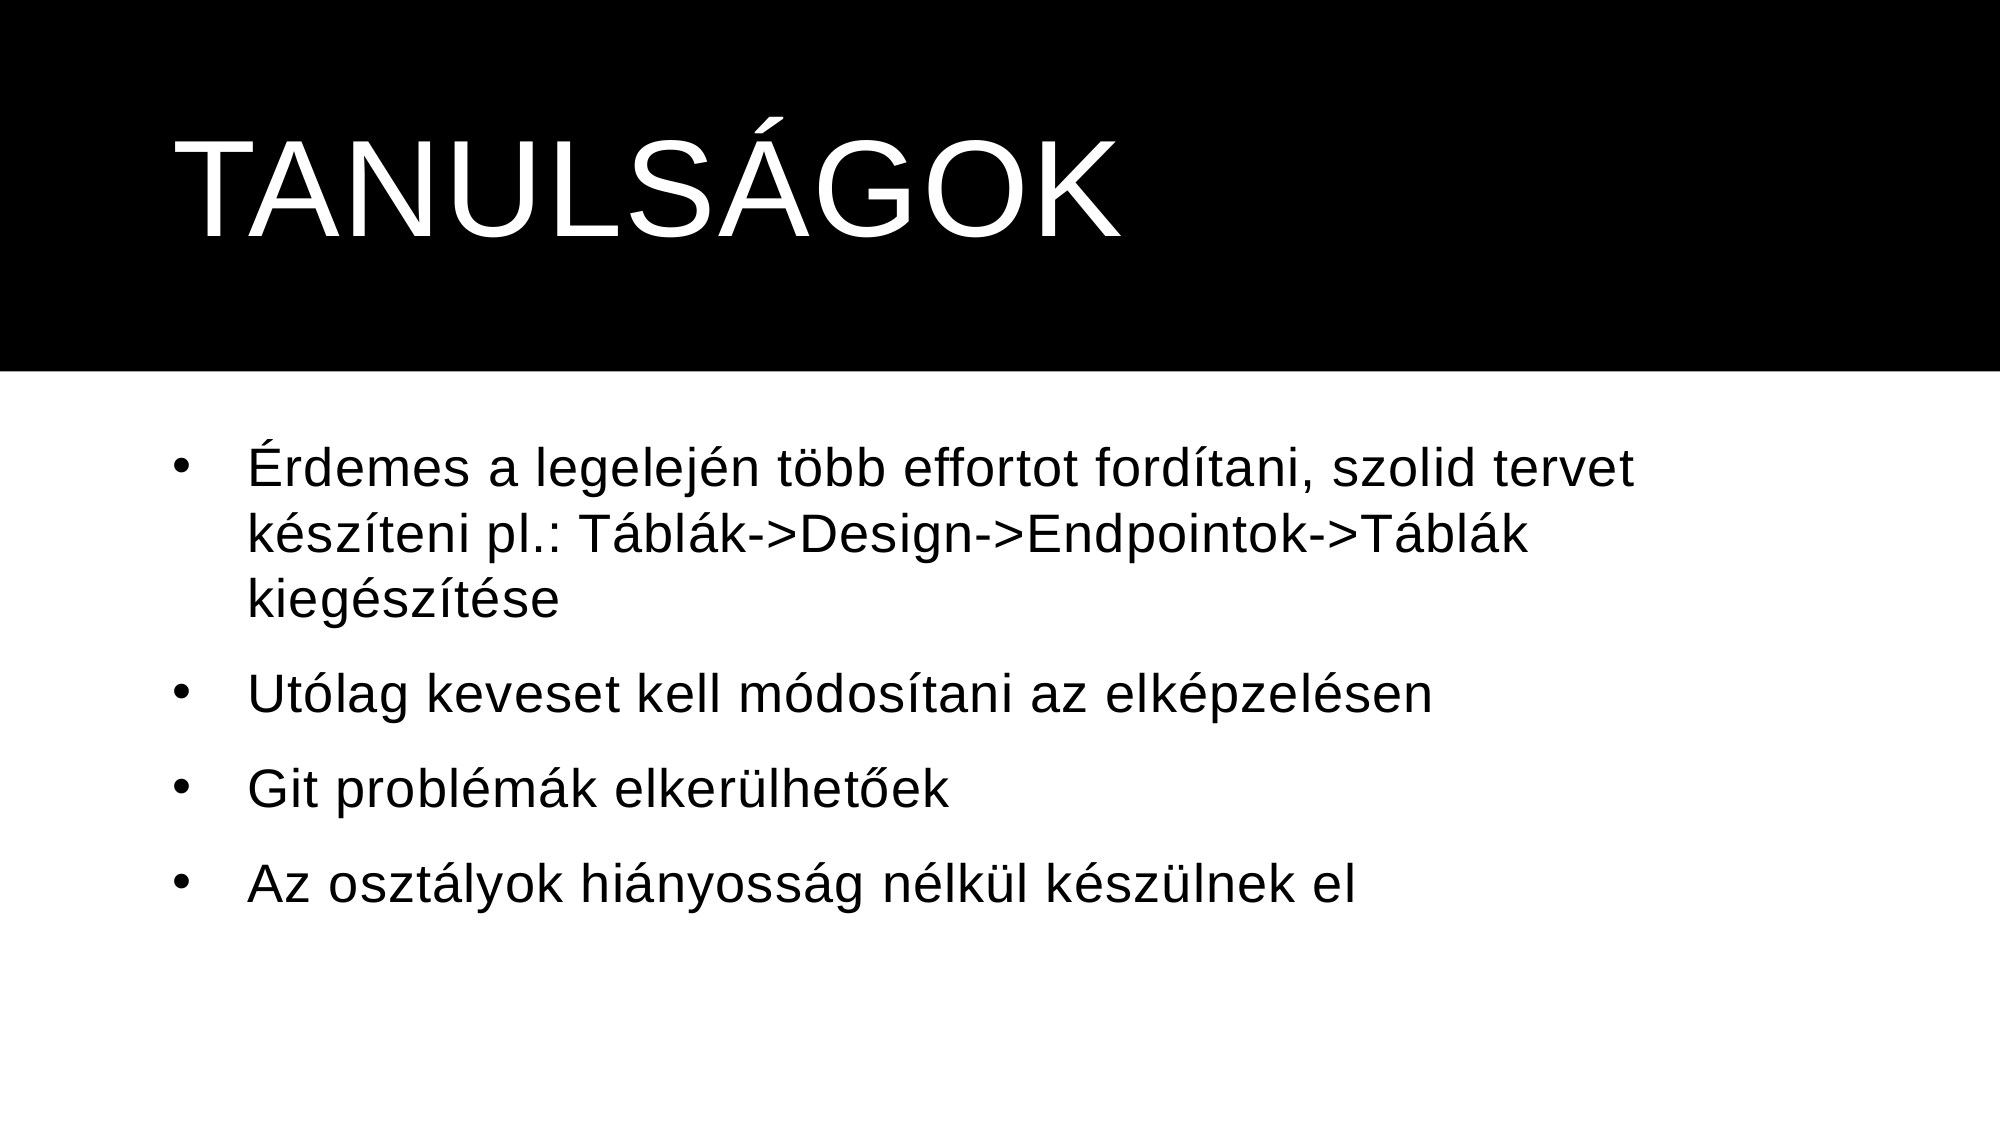

# Tanulságok
Érdemes a legelején több effortot fordítani, szolid tervet készíteni pl.: Táblák->Design->Endpointok->Táblák kiegészítése
Utólag keveset kell módosítani az elképzelésen
Git problémák elkerülhetőek
Az osztályok hiányosság nélkül készülnek el